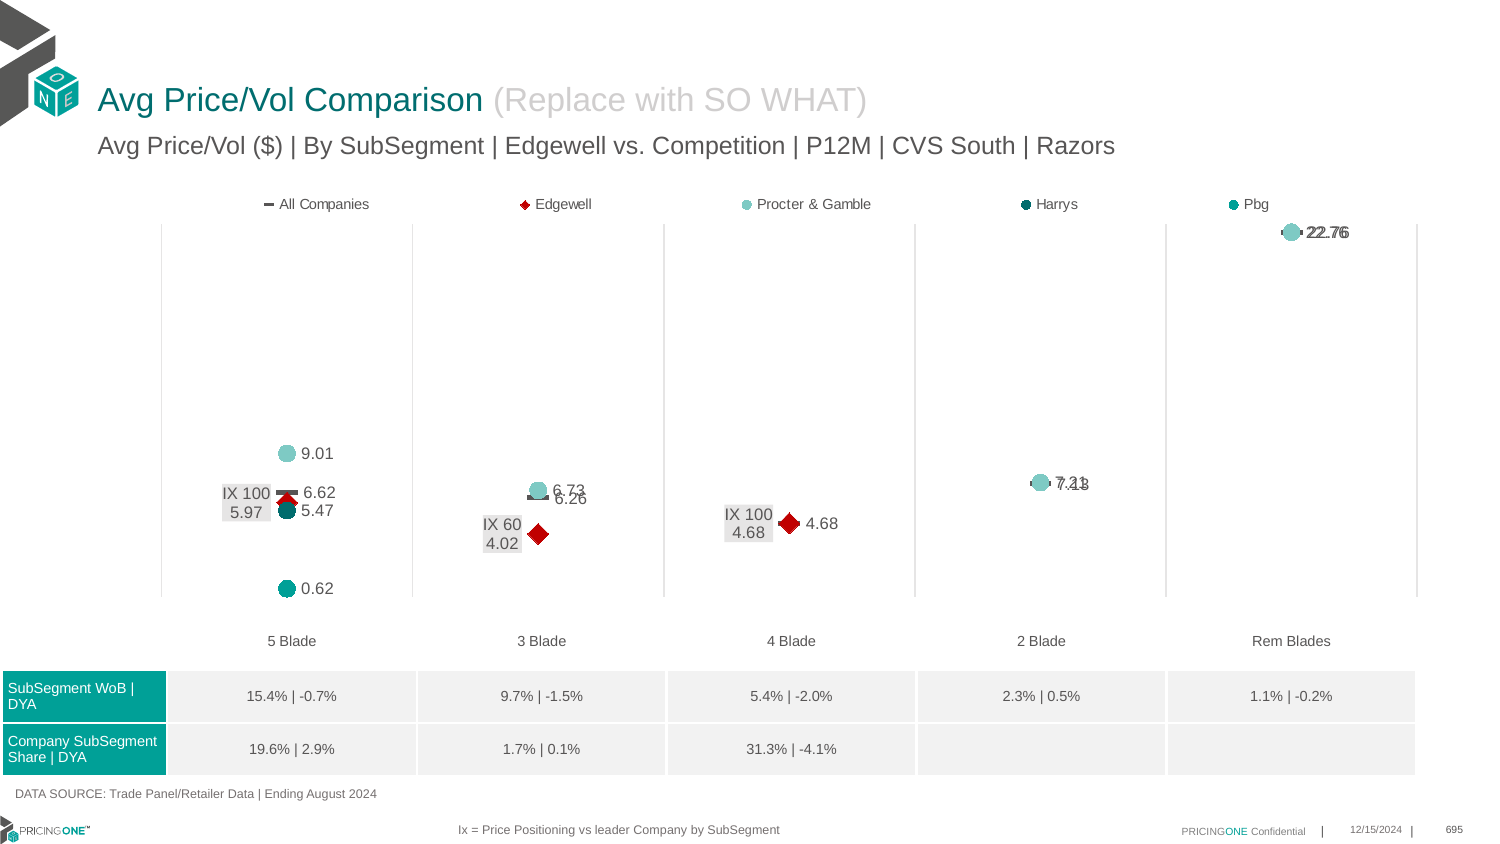

# Avg Price/Vol Comparison (Replace with SO WHAT)
Avg Price/Vol ($) | By SubSegment | Edgewell vs. Competition | P12M | CVS South | Razors

### Chart

| Category | All Companies | Edgewell | Procter & Gamble | Harrys | Pbg |
|---|---|---|---|---|---|
| IX 100 | 6.62 | 5.97 | 9.01 | 5.47 | 0.62 |
| IX 60 | 6.26 | 4.02 | 6.73 | None | None |
| IX 100 | 4.68 | 4.68 | None | None | None |
| None | 7.13 | None | 7.21 | None | None |
| None | 22.76 | None | 22.76 | None | None |
|  | 5 Blade | 3 Blade | 4 Blade | 2 Blade | Rem Blades |
| --- | --- | --- | --- | --- | --- |
| SubSegment WoB | DYA | 15.4% | -0.7% | 9.7% | -1.5% | 5.4% | -2.0% | 2.3% | 0.5% | 1.1% | -0.2% |
| Company SubSegment Share | DYA | 19.6% | 2.9% | 1.7% | 0.1% | 31.3% | -4.1% |  |  |
DATA SOURCE: Trade Panel/Retailer Data | Ending August 2024
Ix = Price Positioning vs leader Company by SubSegment
12/15/2024
695